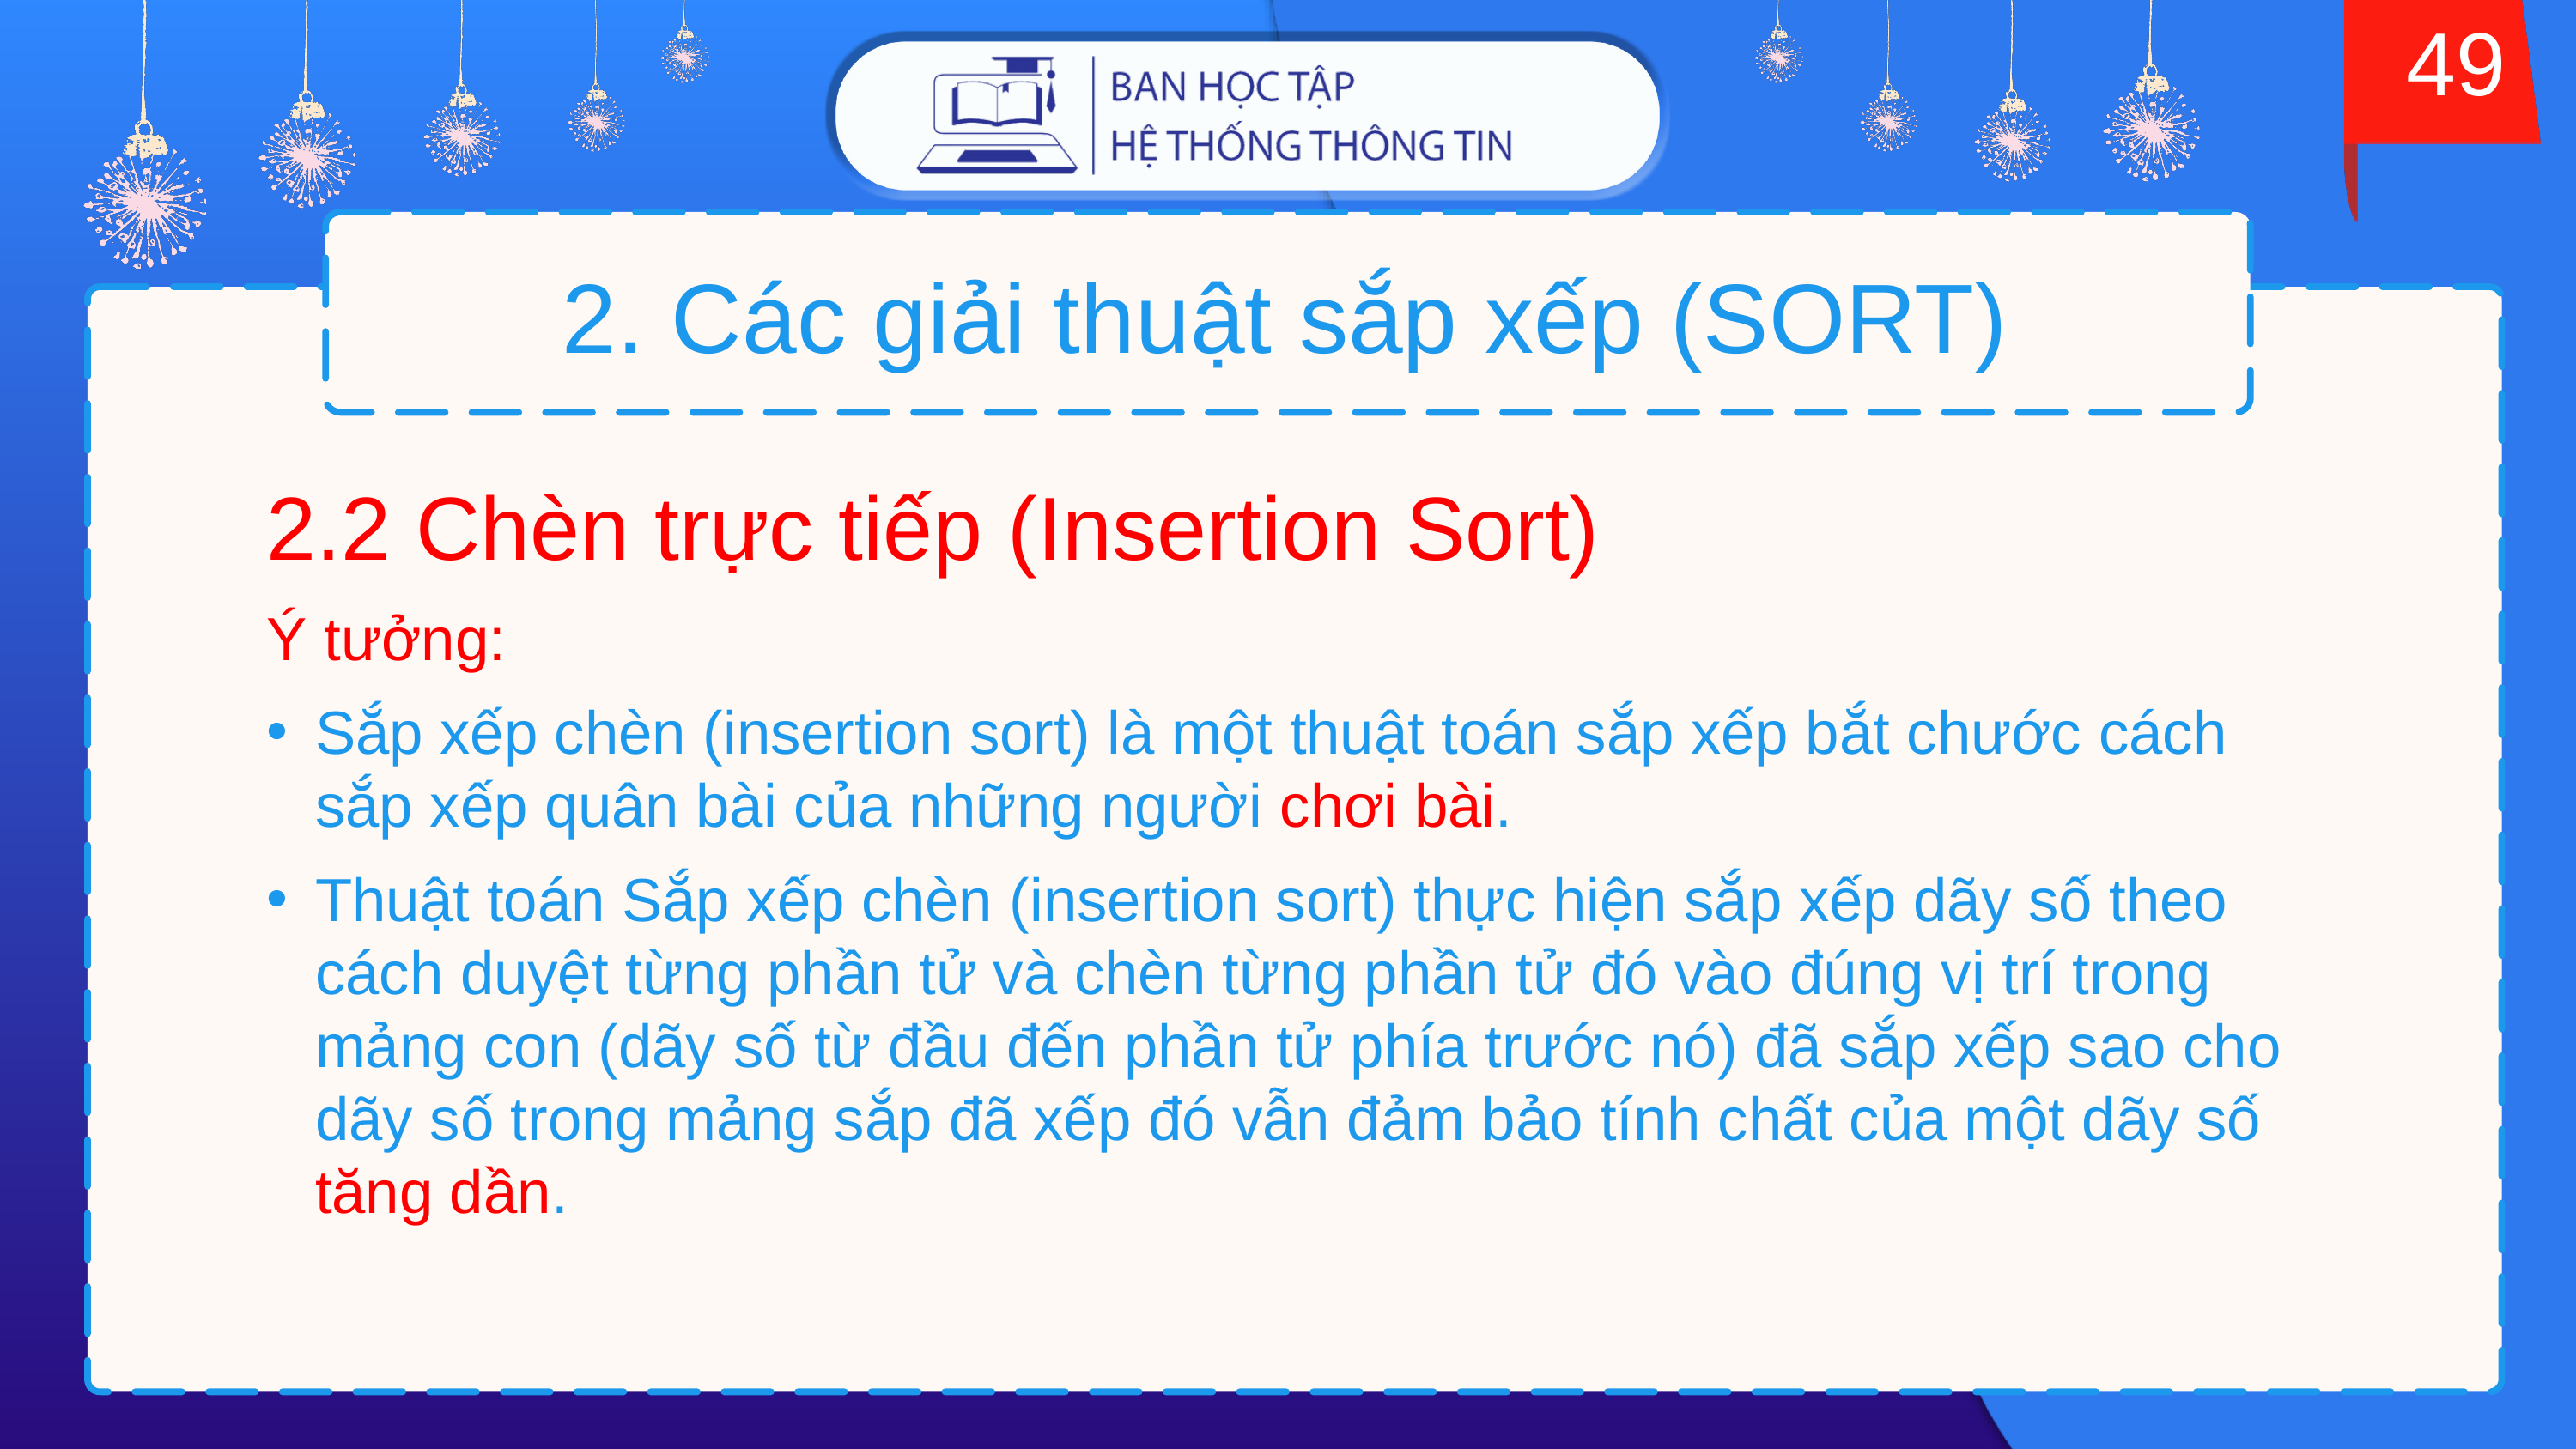

49

# 2. Các giải thuật sắp xếp (SORT)

2.2 Chèn trực tiếp (Insertion Sort)
Ý tưởng:
Sắp xếp chèn (insertion sort) là một thuật toán sắp xếp bắt chước cách sắp xếp quân bài của những người chơi bài.
Thuật toán Sắp xếp chèn (insertion sort) thực hiện sắp xếp dãy số theo cách duyệt từng phần tử và chèn từng phần tử đó vào đúng vị trí trong mảng con (dãy số từ đầu đến phần tử phía trước nó) đã sắp xếp sao cho dãy số trong mảng sắp đã xếp đó vẫn đảm bảo tính chất của một dãy số tăng dần.